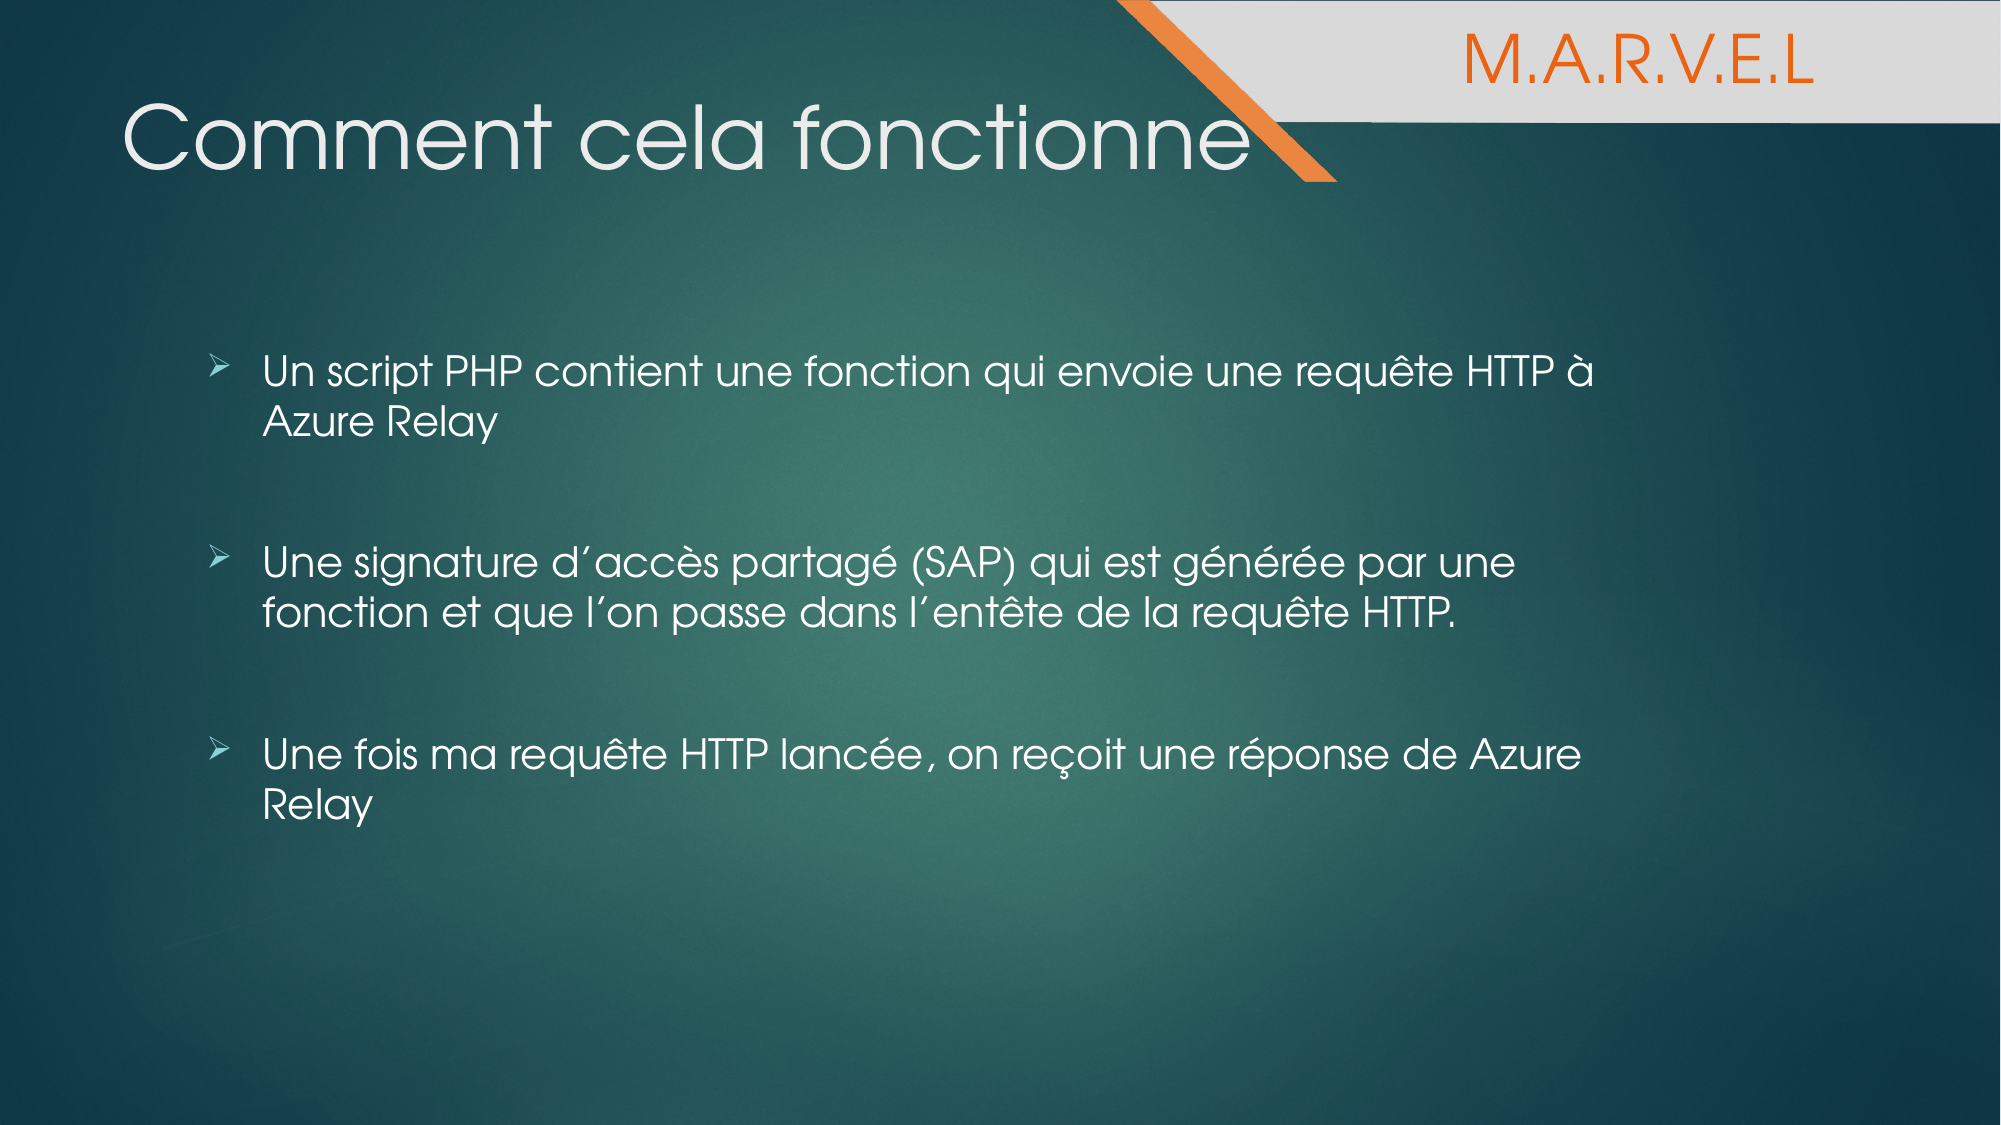

M.A.R.V.E.L
# Comment cela fonctionne
Un script PHP contient une fonction qui envoie une requête HTTP à Azure Relay

Une signature d’accès partagé (SAP) qui est générée par une fonction et que l’on passe dans l’entête de la requête HTTP.

Une fois ma requête HTTP lancée, on reçoit une réponse de Azure Relay